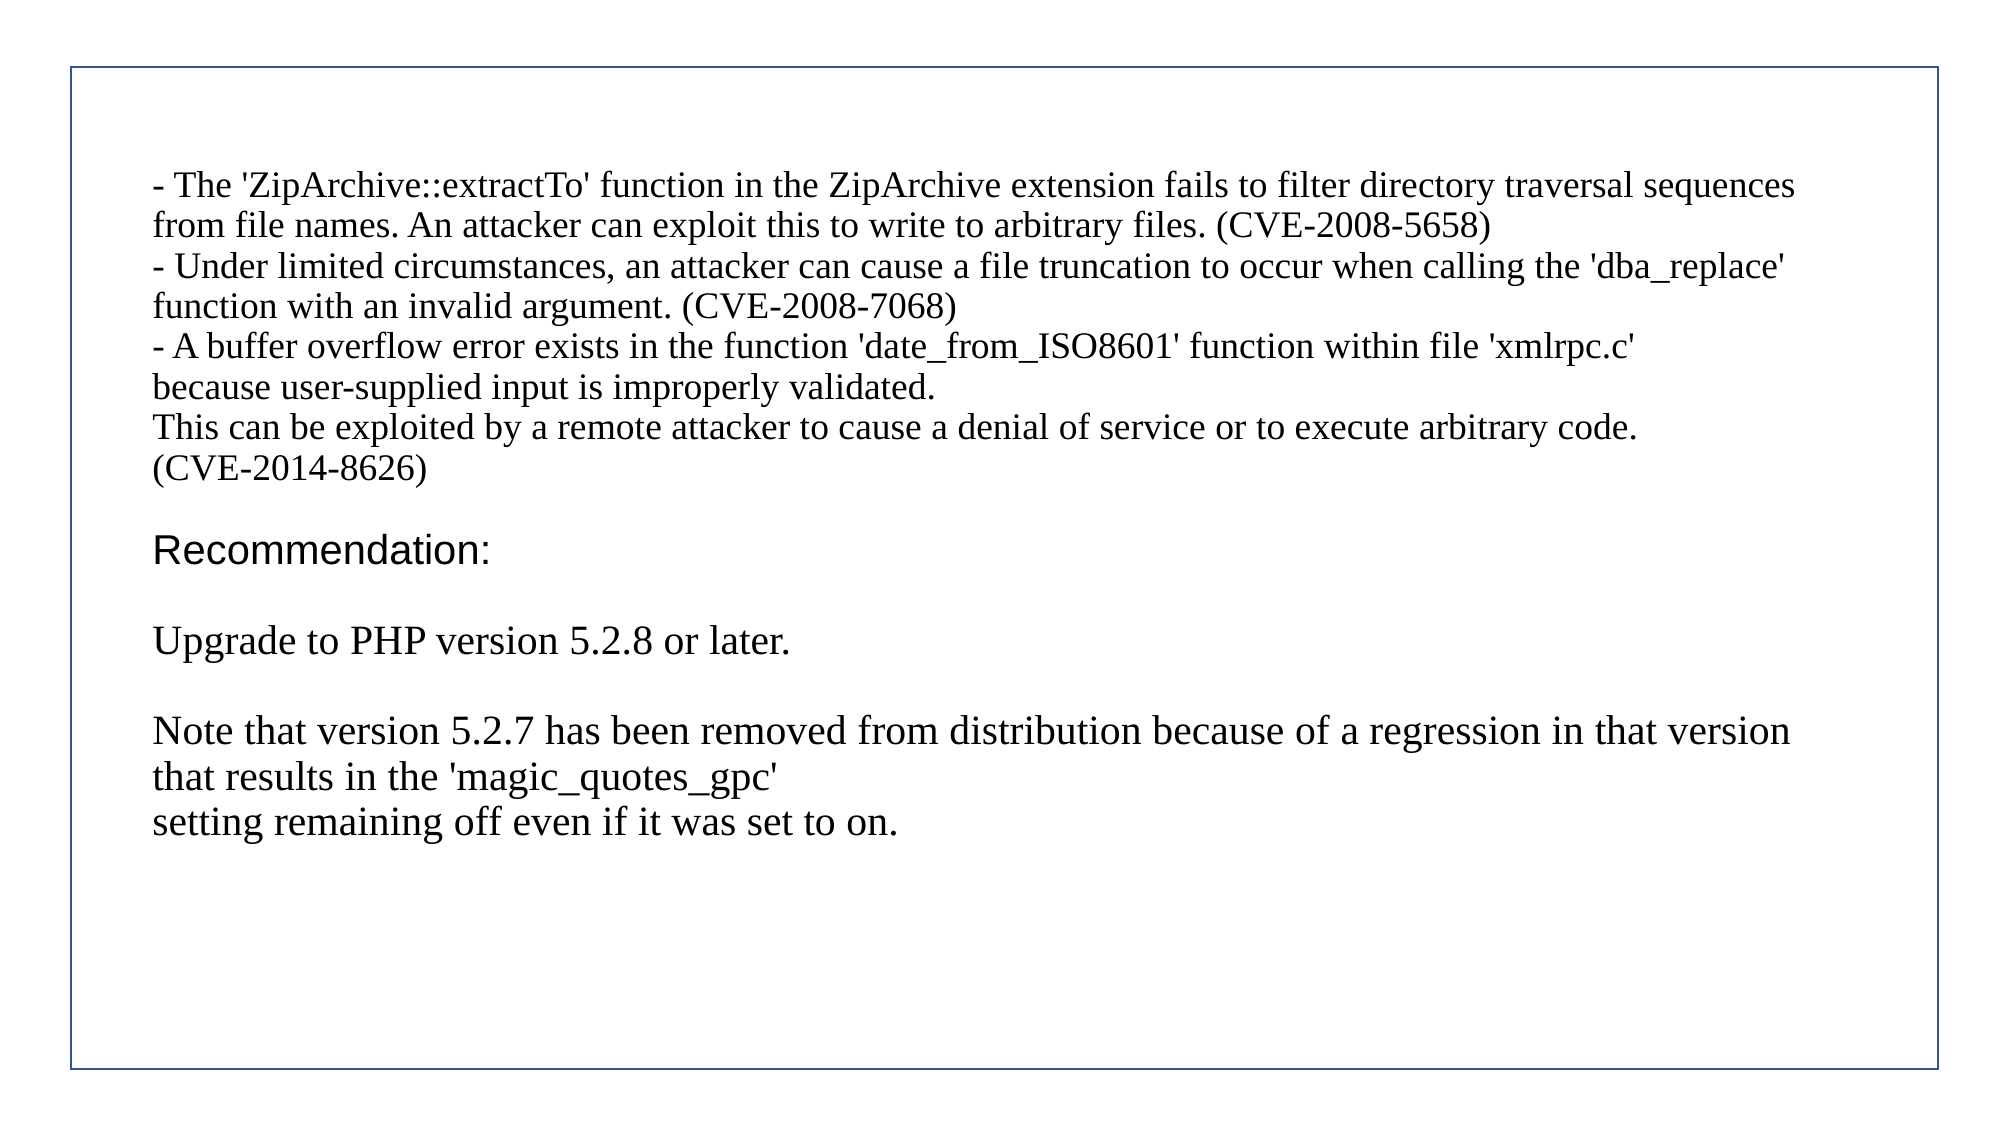

# - The 'ZipArchive::extractTo' function in the ZipArchive extension fails to filter directory traversal sequences from file names. An attacker can exploit this to write to arbitrary files. (CVE-2008-5658) - Under limited circumstances, an attacker can cause a file truncation to occur when calling the 'dba_replace' function with an invalid argument. (CVE-2008-7068) - A buffer overflow error exists in the function 'date_from_ISO8601' function within file 'xmlrpc.c' because user-supplied input is improperly validated. This can be exploited by a remote attacker to cause a denial of service or to execute arbitrary code. (CVE-2014-8626) Recommendation: Upgrade to PHP version 5.2.8 or later. Note that version 5.2.7 has been removed from distribution because of a regression in that version that results in the 'magic_quotes_gpc' setting remaining off even if it was set to on.